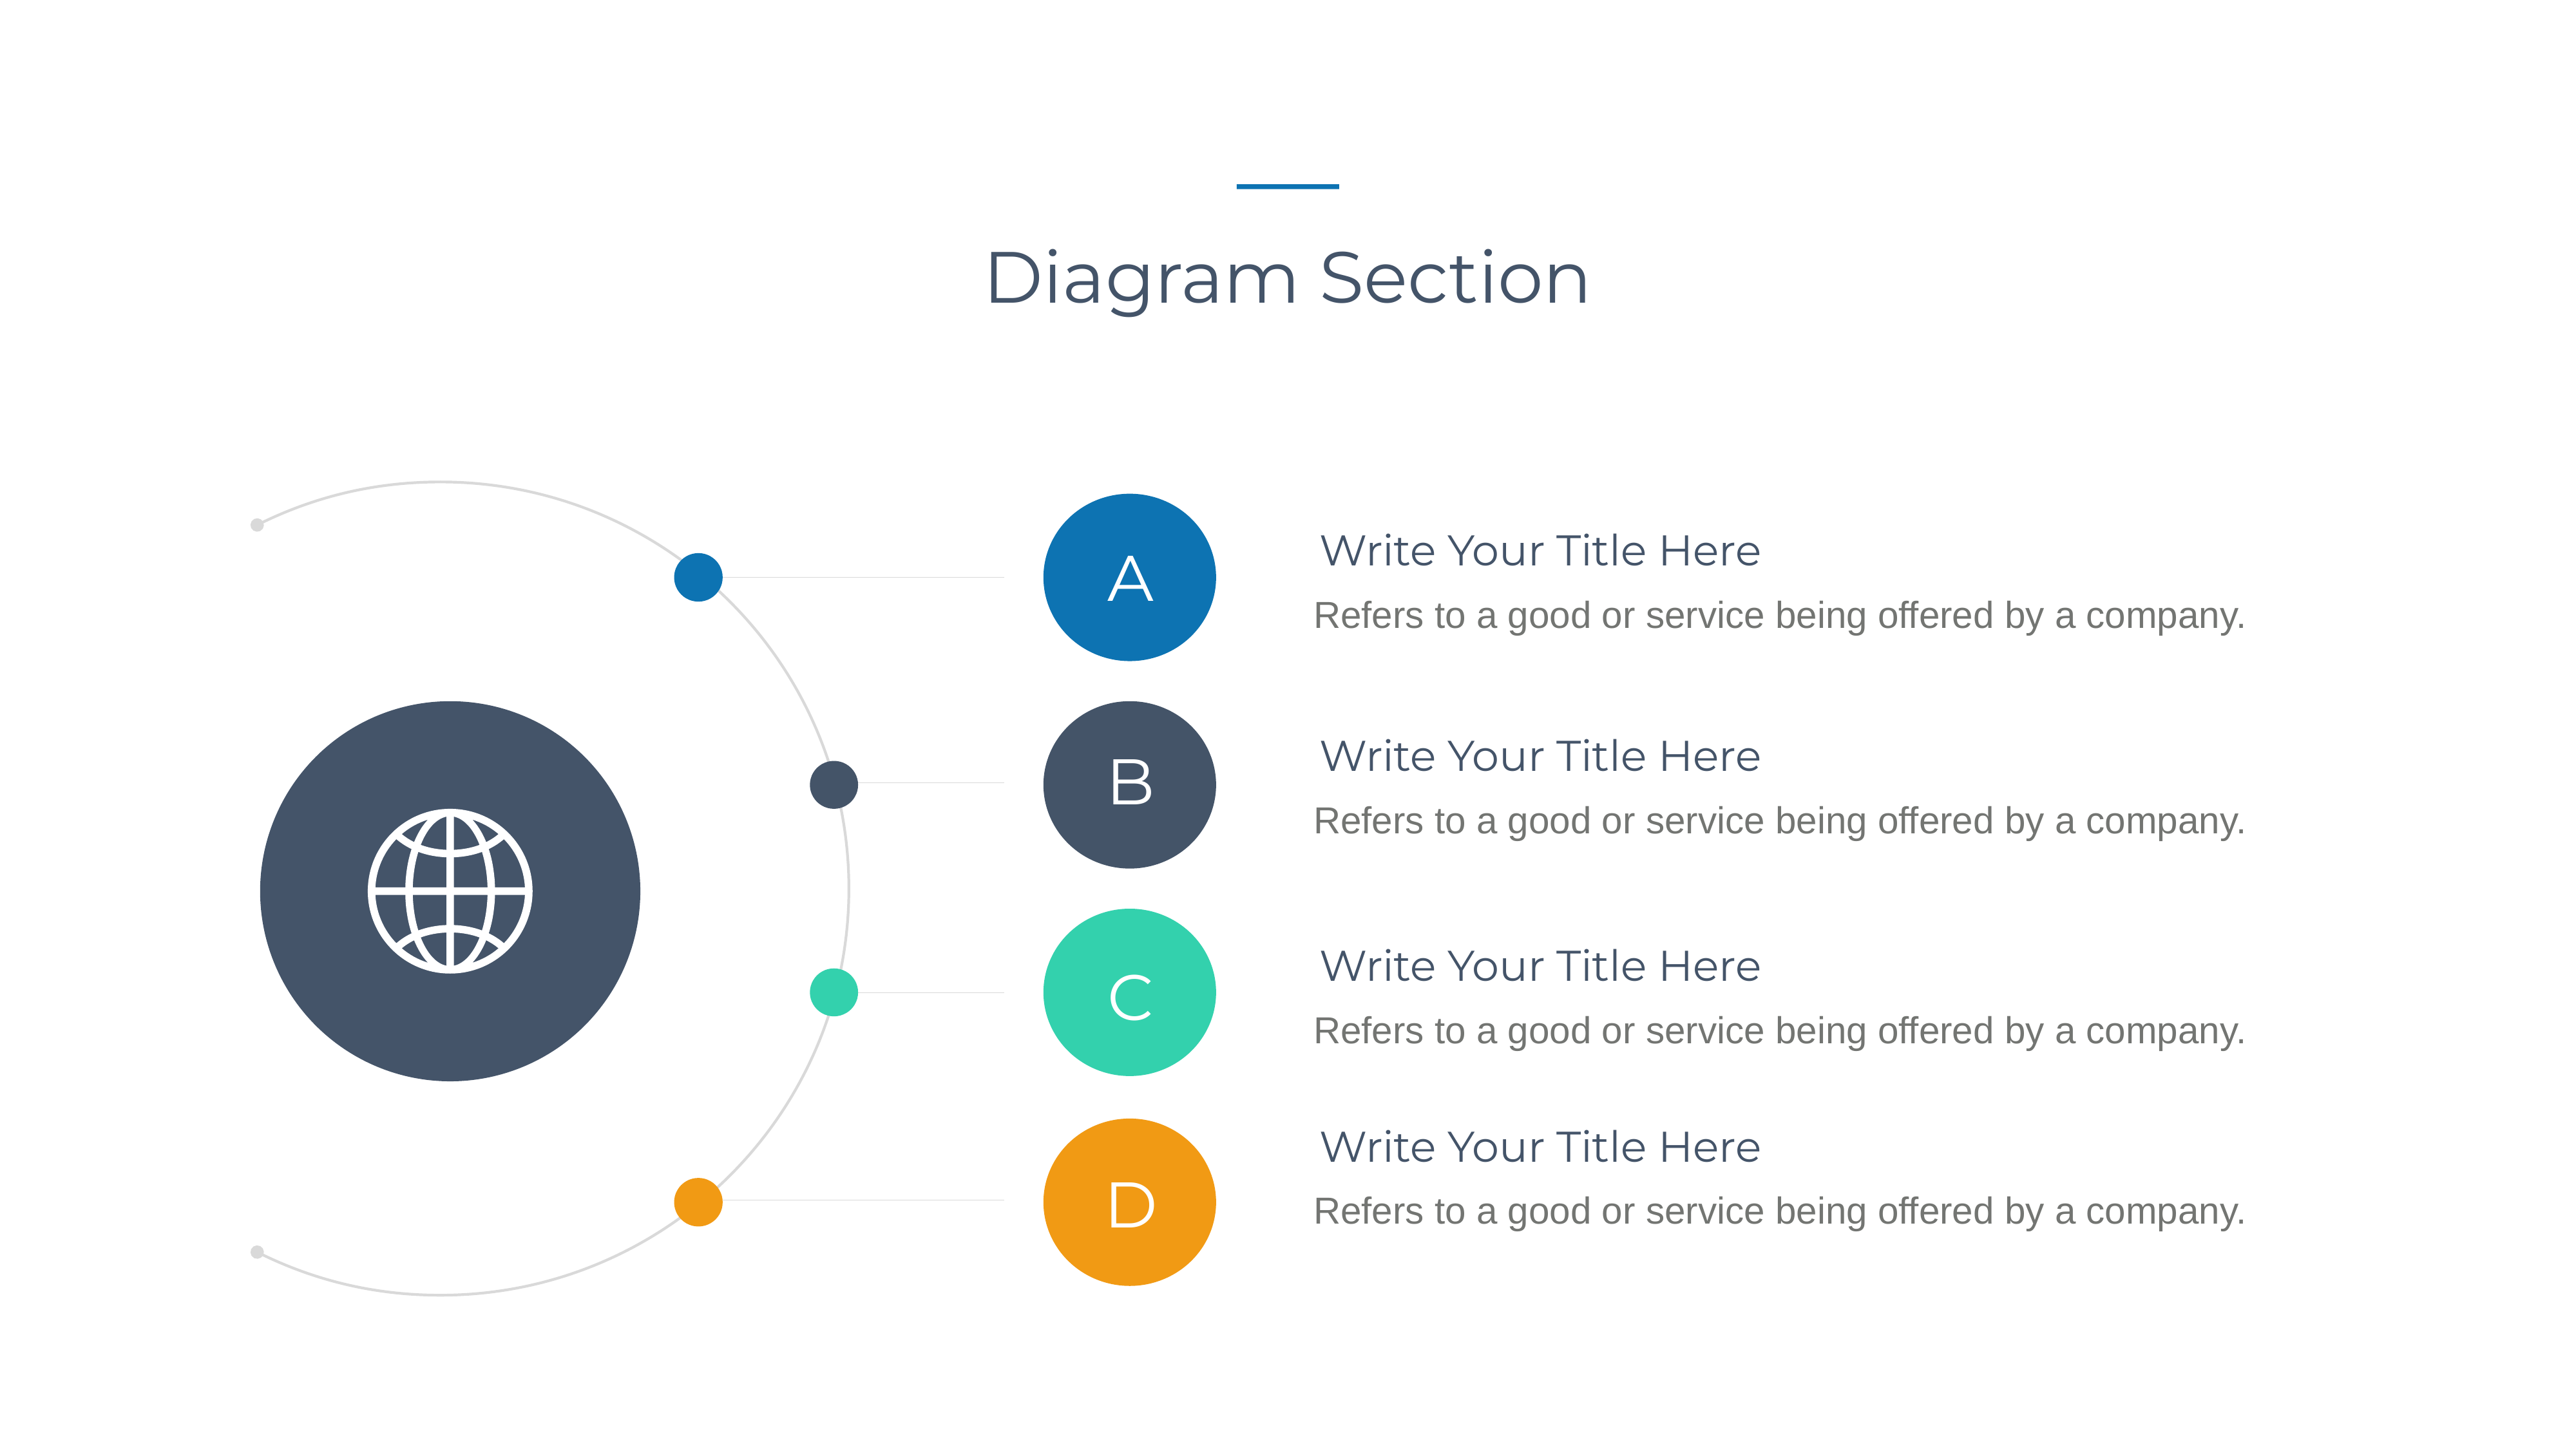

Diagram Section

Write Your Title Here
A

Refers to a good or service being offered by a company.

Write Your Title Here
B

Refers to a good or service being offered by a company.

Write Your Title Here
C

Refers to a good or service being offered by a company.
Write Your Title Here

D
Refers to a good or service being offered by a company.